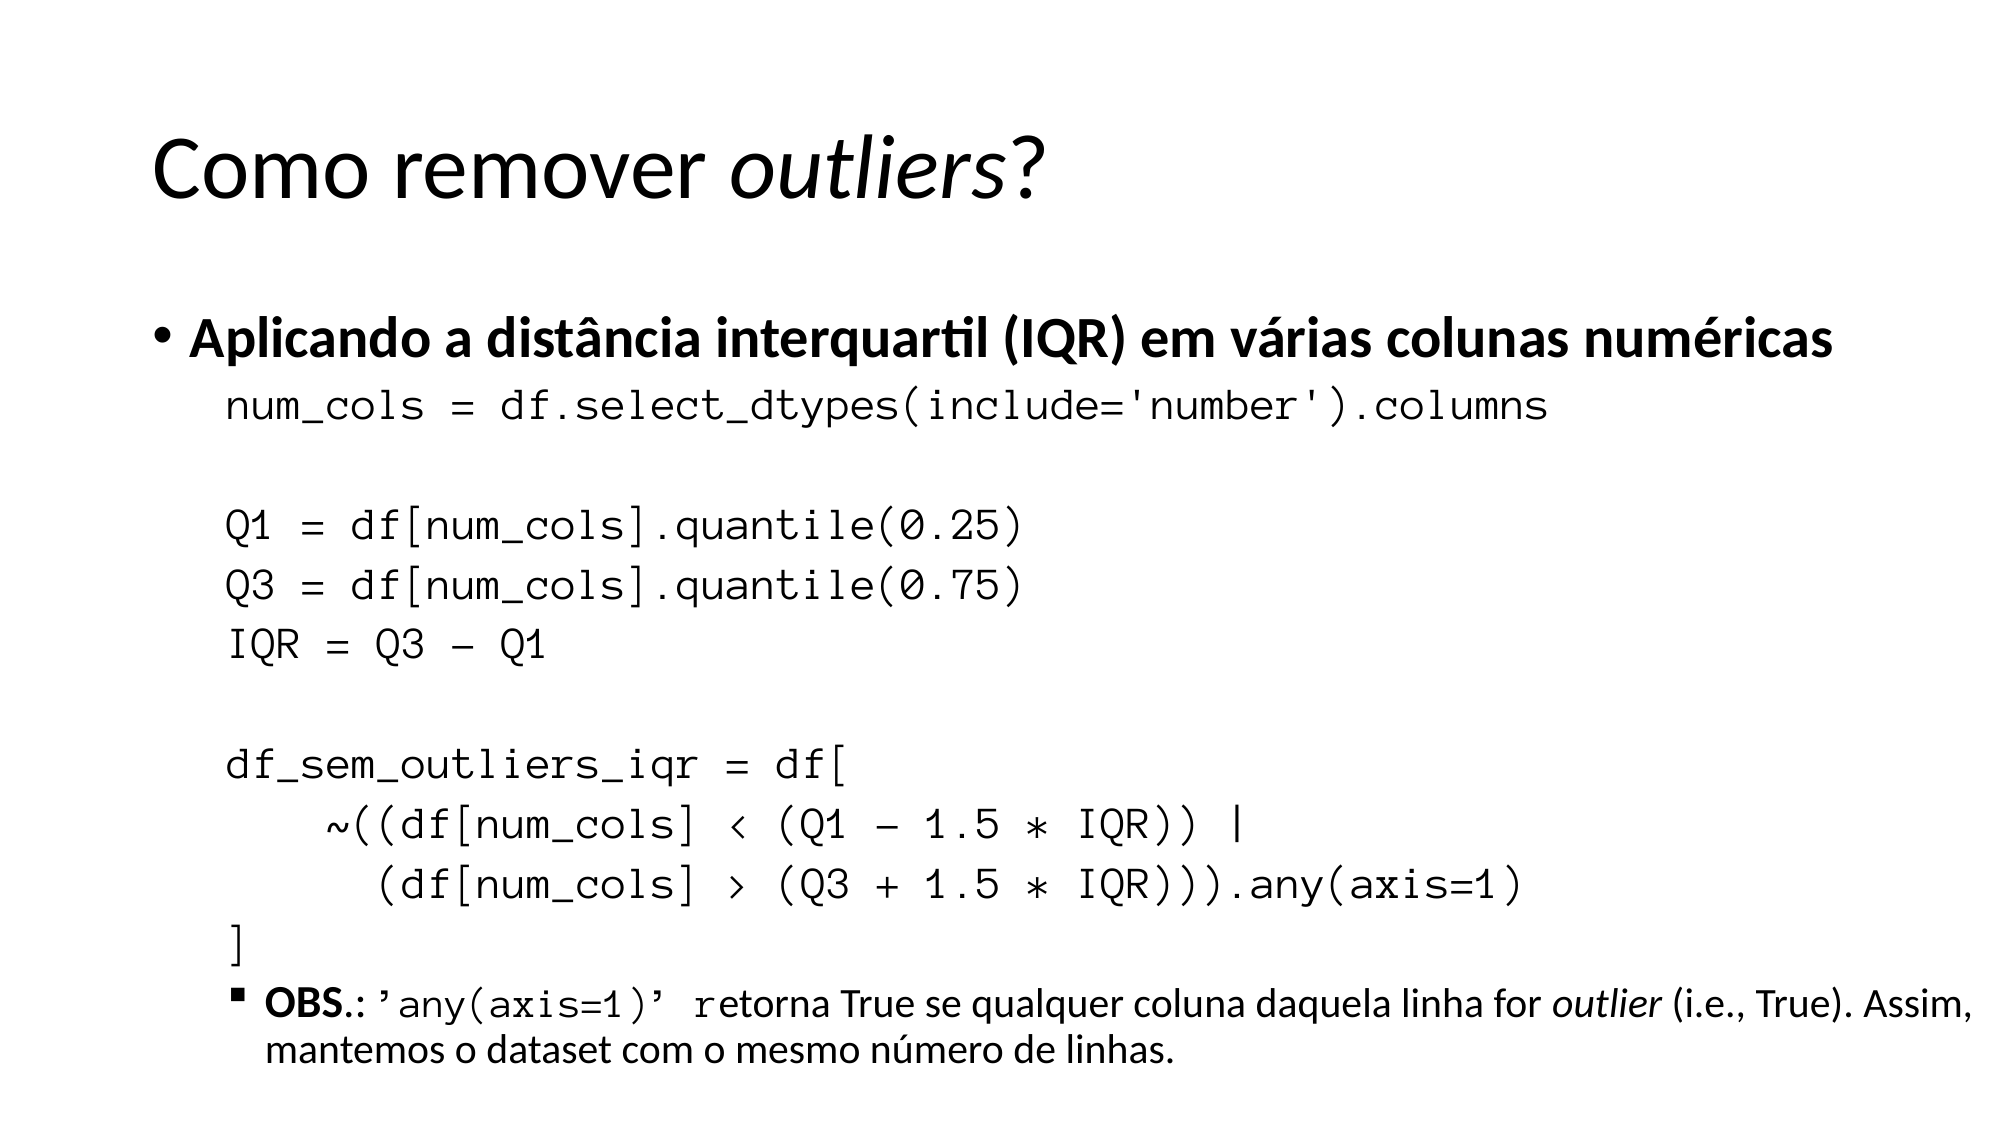

# Como remover outliers?
Aplicando a distância interquartil (IQR) em várias colunas numéricas
num_cols = df.select_dtypes(include='number').columns

Q1 = df[num_cols].quantile(0.25)
Q3 = df[num_cols].quantile(0.75)
IQR = Q3 - Q1

df_sem_outliers_iqr = df[
    ~((df[num_cols] < (Q1 - 1.5 * IQR)) |
      (df[num_cols] > (Q3 + 1.5 * IQR))).any(axis=1)
]
OBS.: ’any(axis=1)’ retorna True se qualquer coluna daquela linha for outlier (i.e., True). Assim, mantemos o dataset com o mesmo número de linhas.